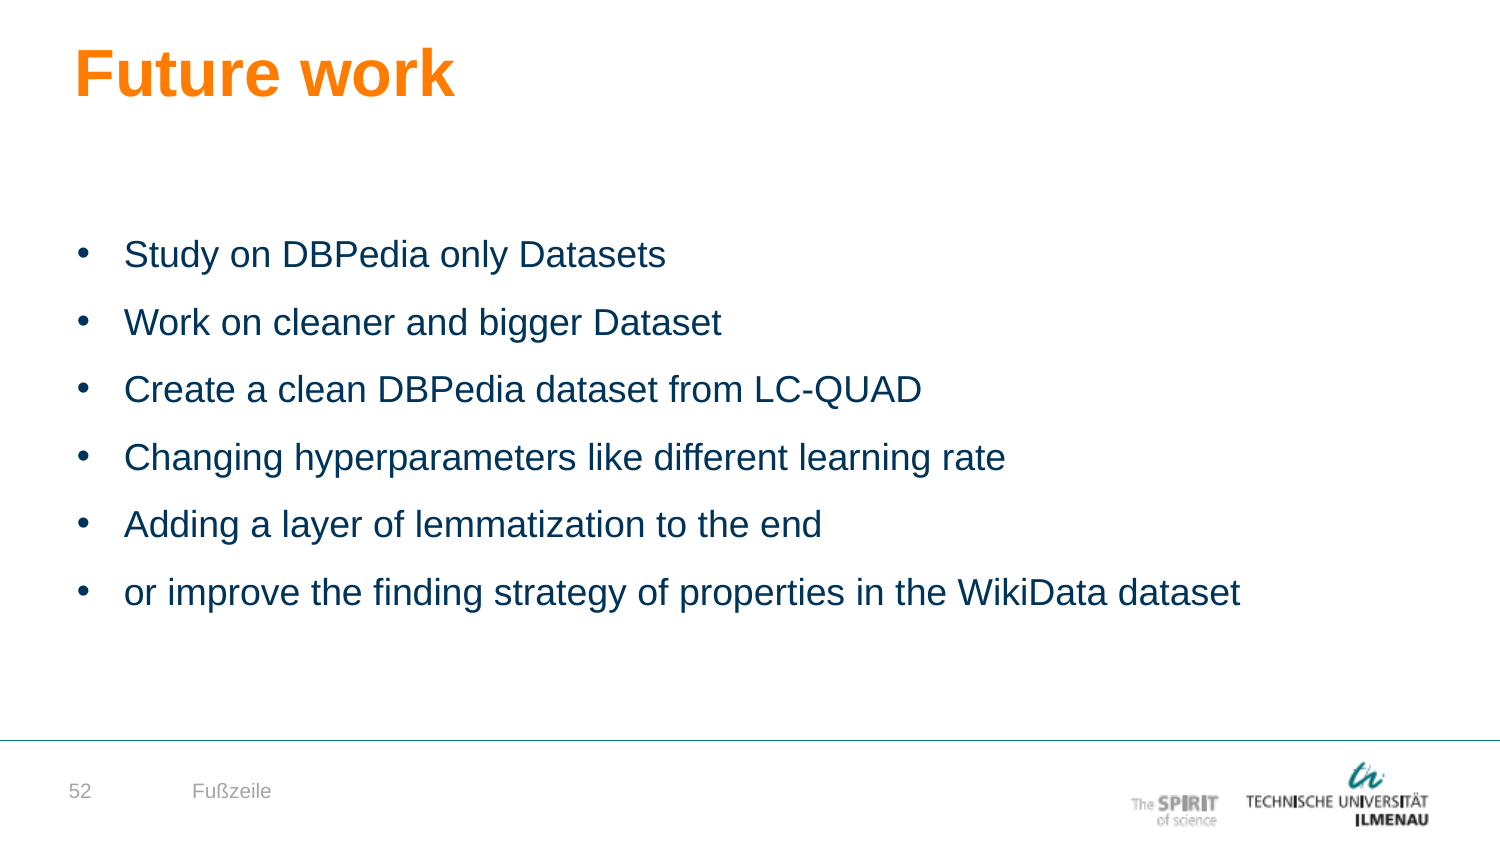

Future work
Study on DBPedia only Datasets
Work on cleaner and bigger Dataset
Create a clean DBPedia dataset from LC-QUAD
Changing hyperparameters like different learning rate
Adding a layer of lemmatization to the end
or improve the finding strategy of properties in the WikiData dataset
Fußzeile
52